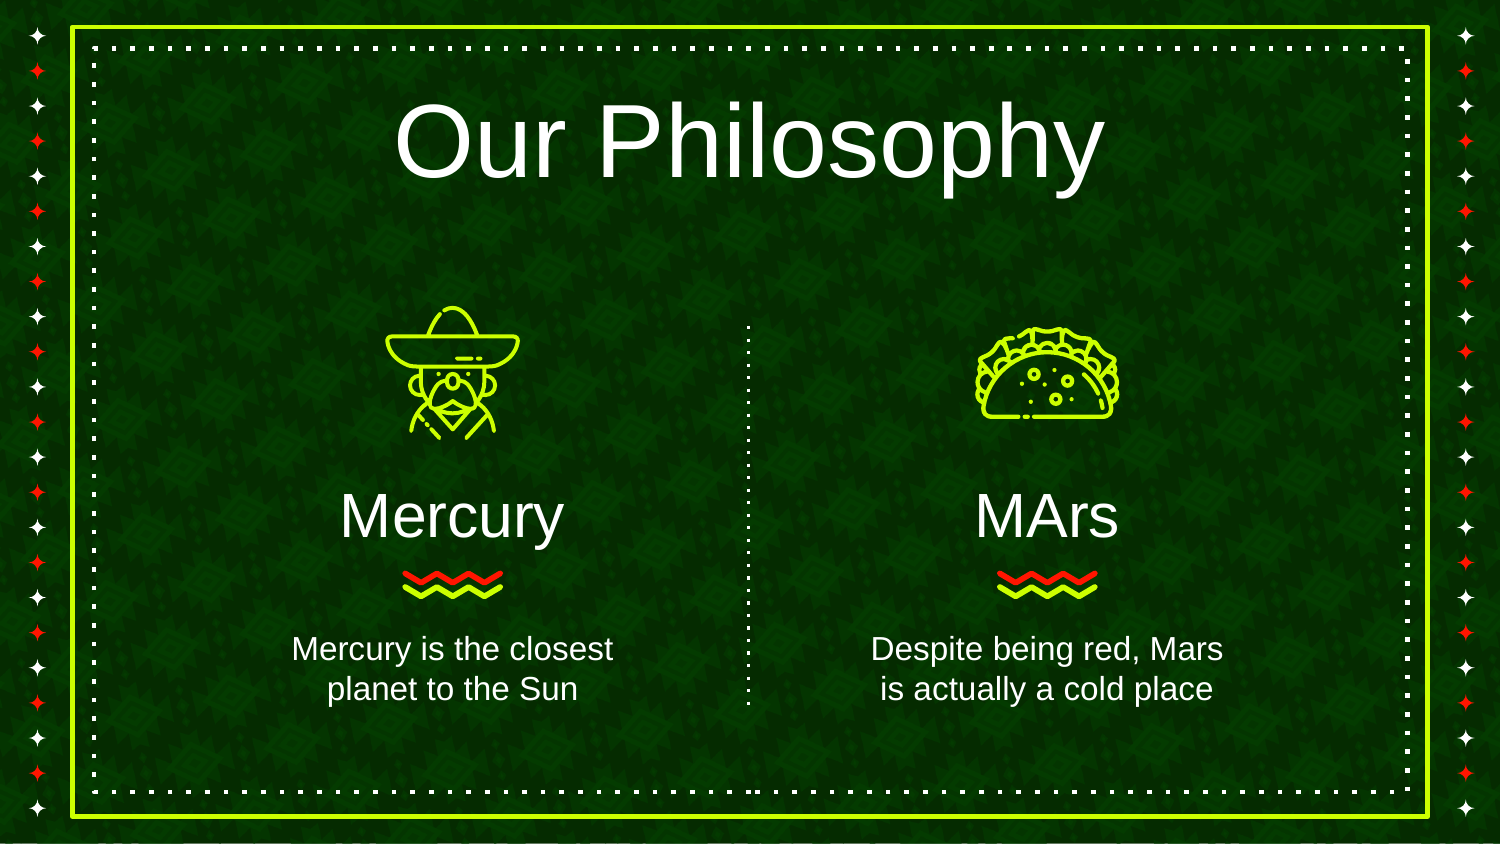

# Our Philosophy

Mercury
MArs

Mercury is the closest planet to the Sun
Despite being red, Mars is actually a cold place